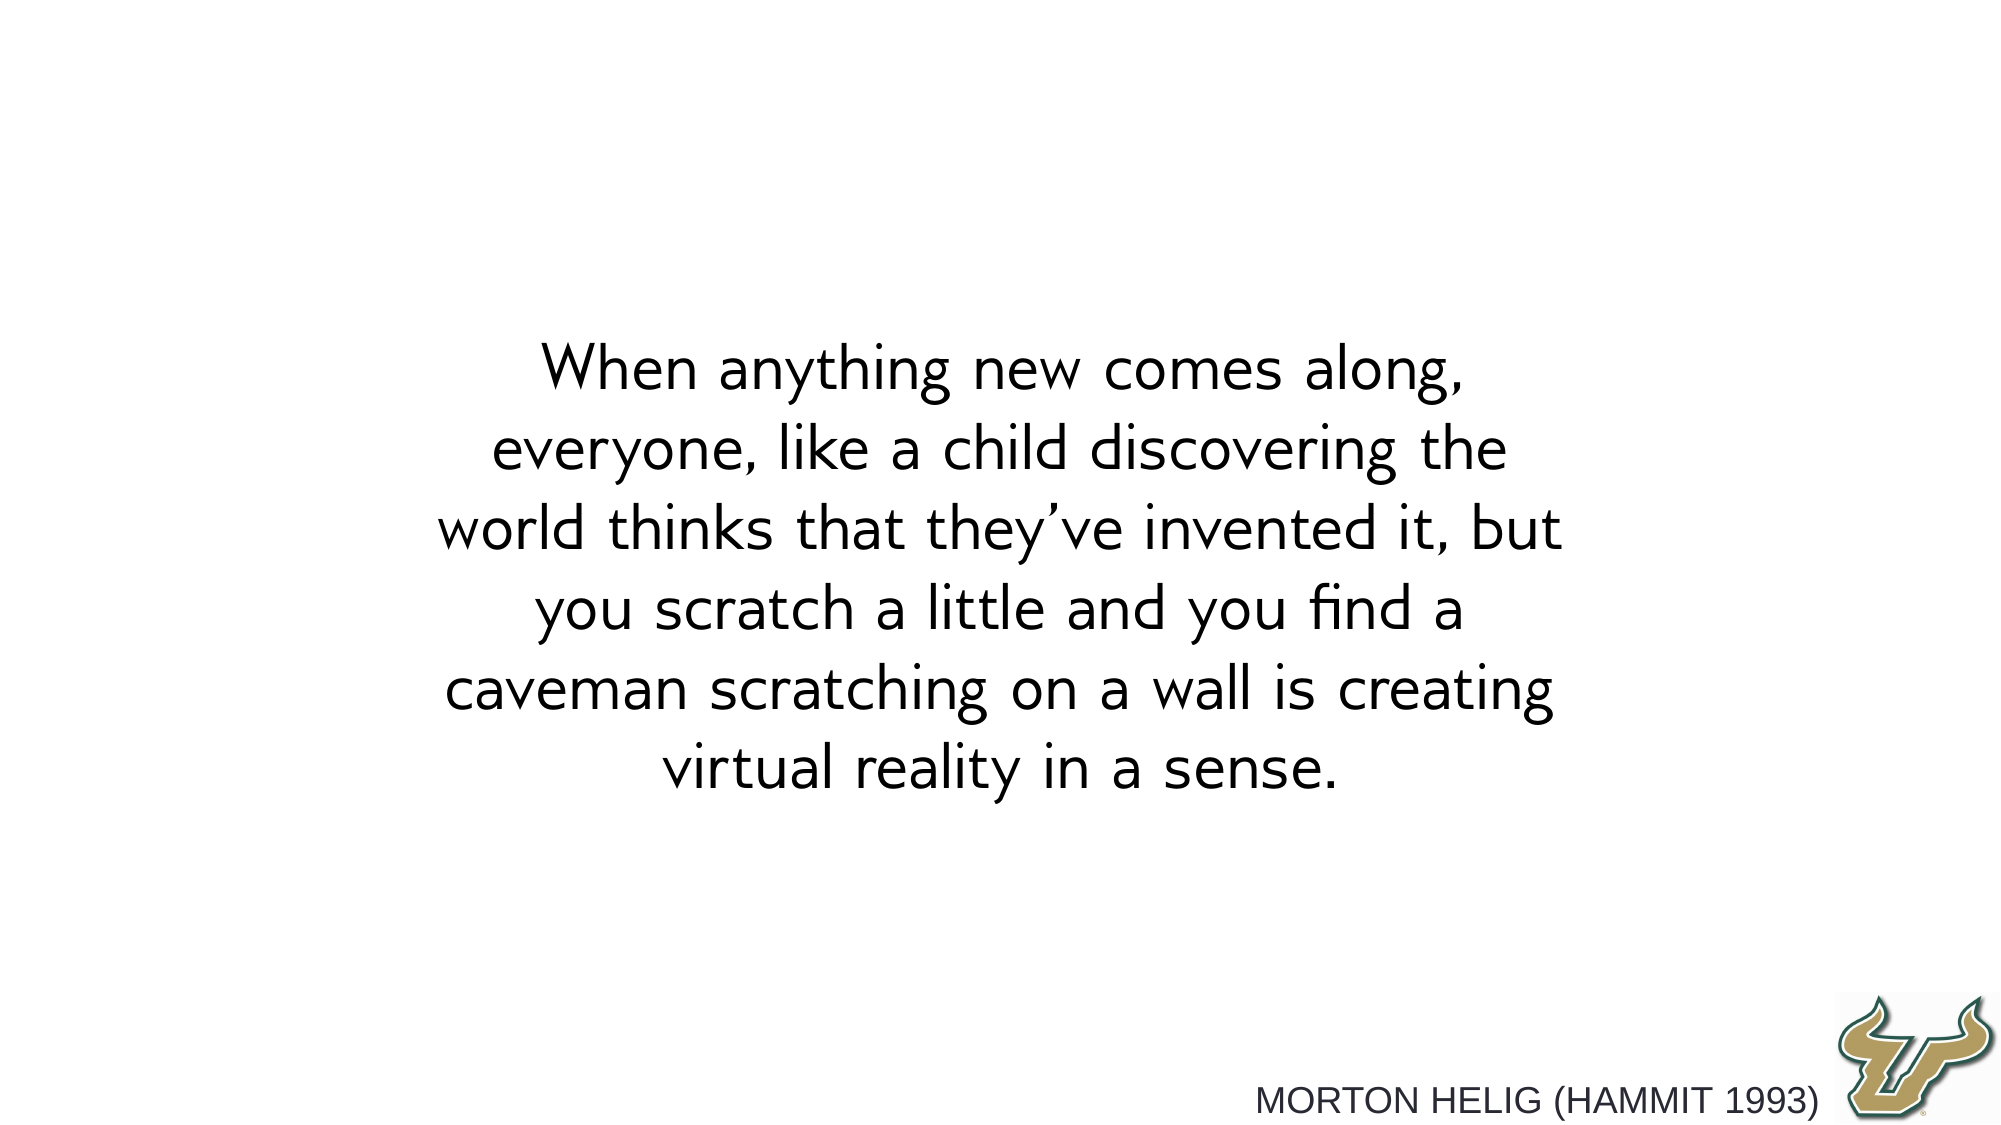

When anything new comes along, everyone, like a child discovering the world thinks that they’ve invented it, but you scratch a little and you find a caveman scratching on a wall is creating virtual reality in a sense.
Morton Helig (Hammit 1993)